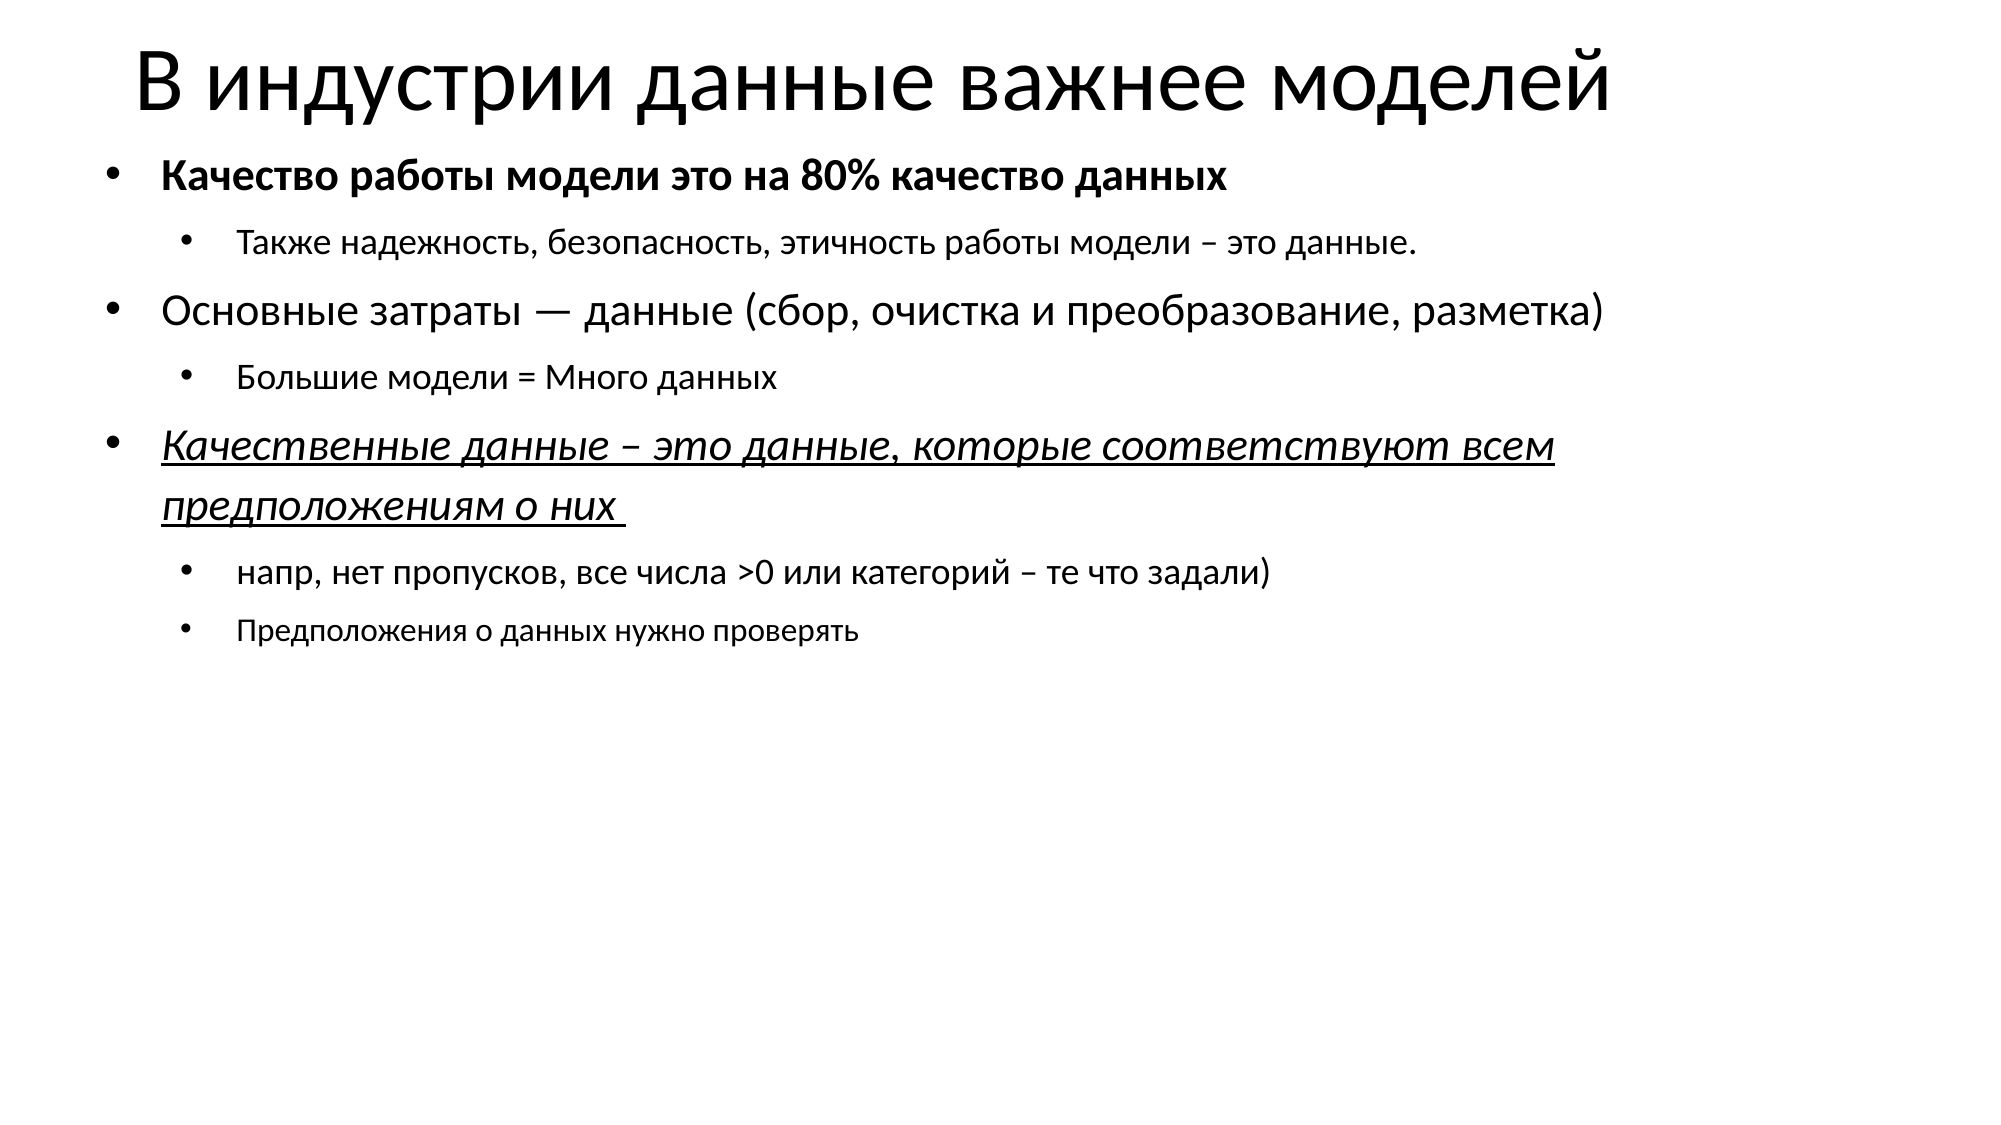

# В индустрии данные важнее моделей
Качество работы модели это на 80% качество данных
Также надежность, безопасность, этичность работы модели – это данные.
Основные затраты — данные (сбор, очистка и преобразование, разметка)
Большие модели = Много данных
Качественные данные – это данные, которые соответствуют всем предположениям о них
напр, нет пропусков, все числа >0 или категорий – те что задали)
Предположения о данных нужно проверять